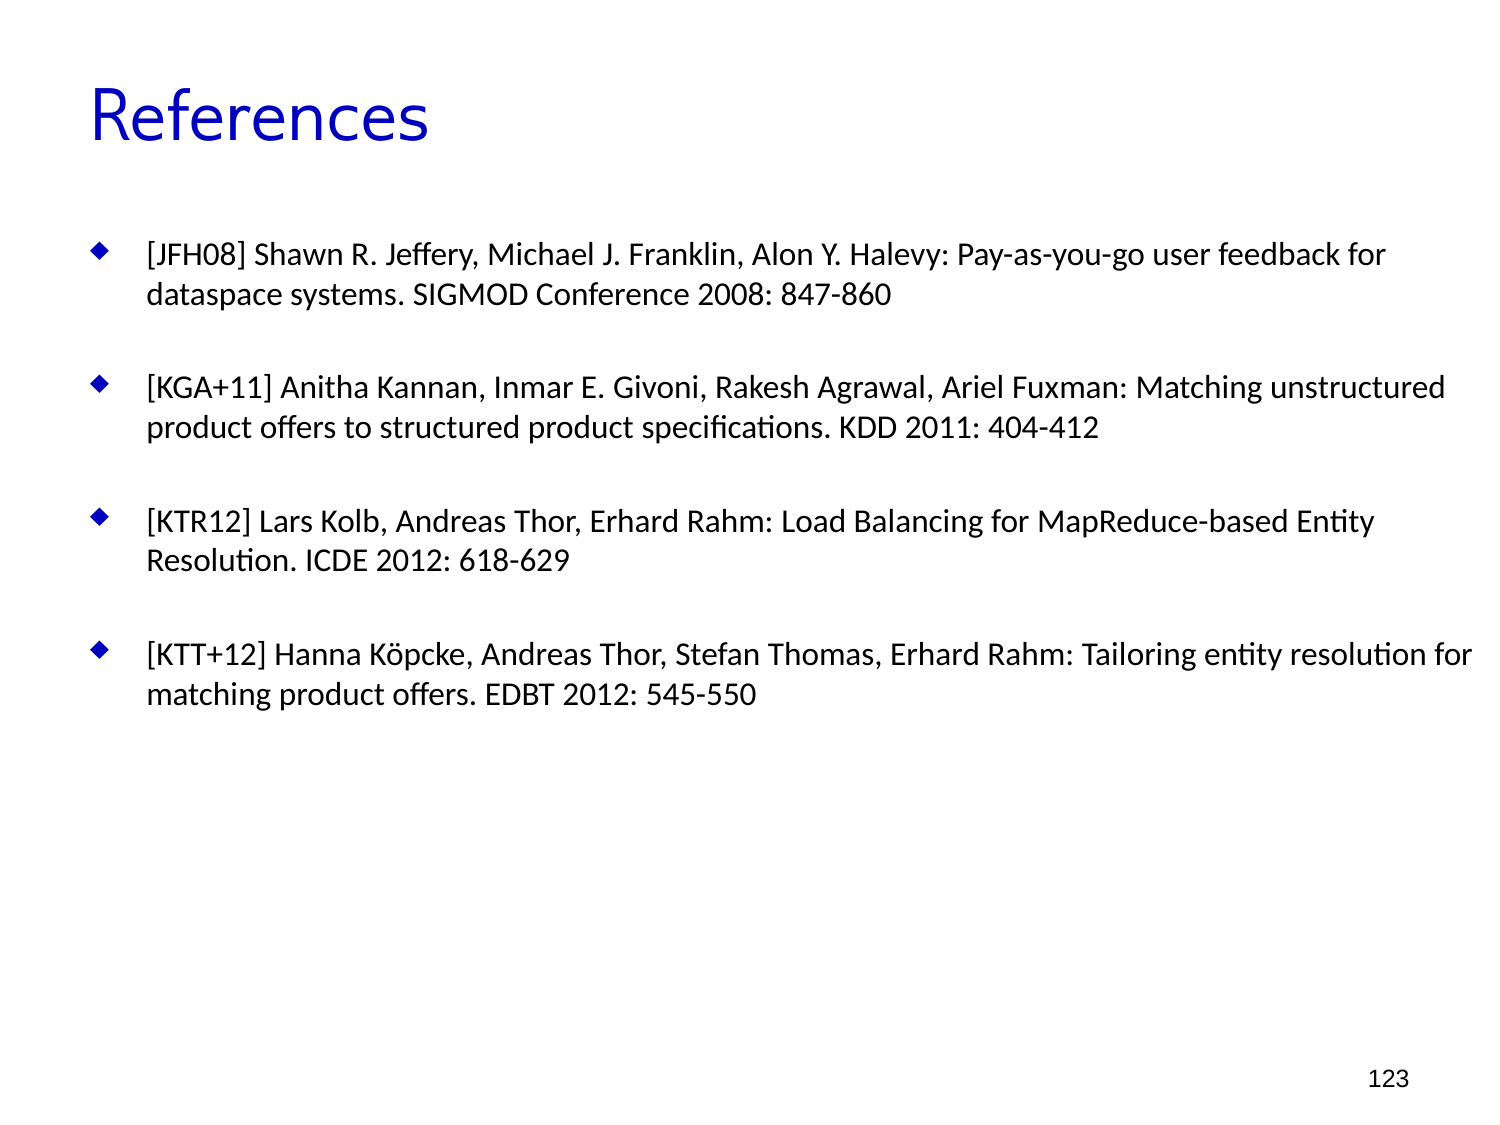

References
[JFH08] Shawn R. Jeffery, Michael J. Franklin, Alon Y. Halevy: Pay-as-you-go user feedback for dataspace systems. SIGMOD Conference 2008: 847-860

[KGA+11] Anitha Kannan, Inmar E. Givoni, Rakesh Agrawal, Ariel Fuxman: Matching unstructured product offers to structured product specifications. KDD 2011: 404-412

[KTR12] Lars Kolb, Andreas Thor, Erhard Rahm: Load Balancing for MapReduce-based Entity Resolution. ICDE 2012: 618-629

[KTT+12] Hanna Köpcke, Andreas Thor, Stefan Thomas, Erhard Rahm: Tailoring entity resolution for matching product offers. EDBT 2012: 545-550
123